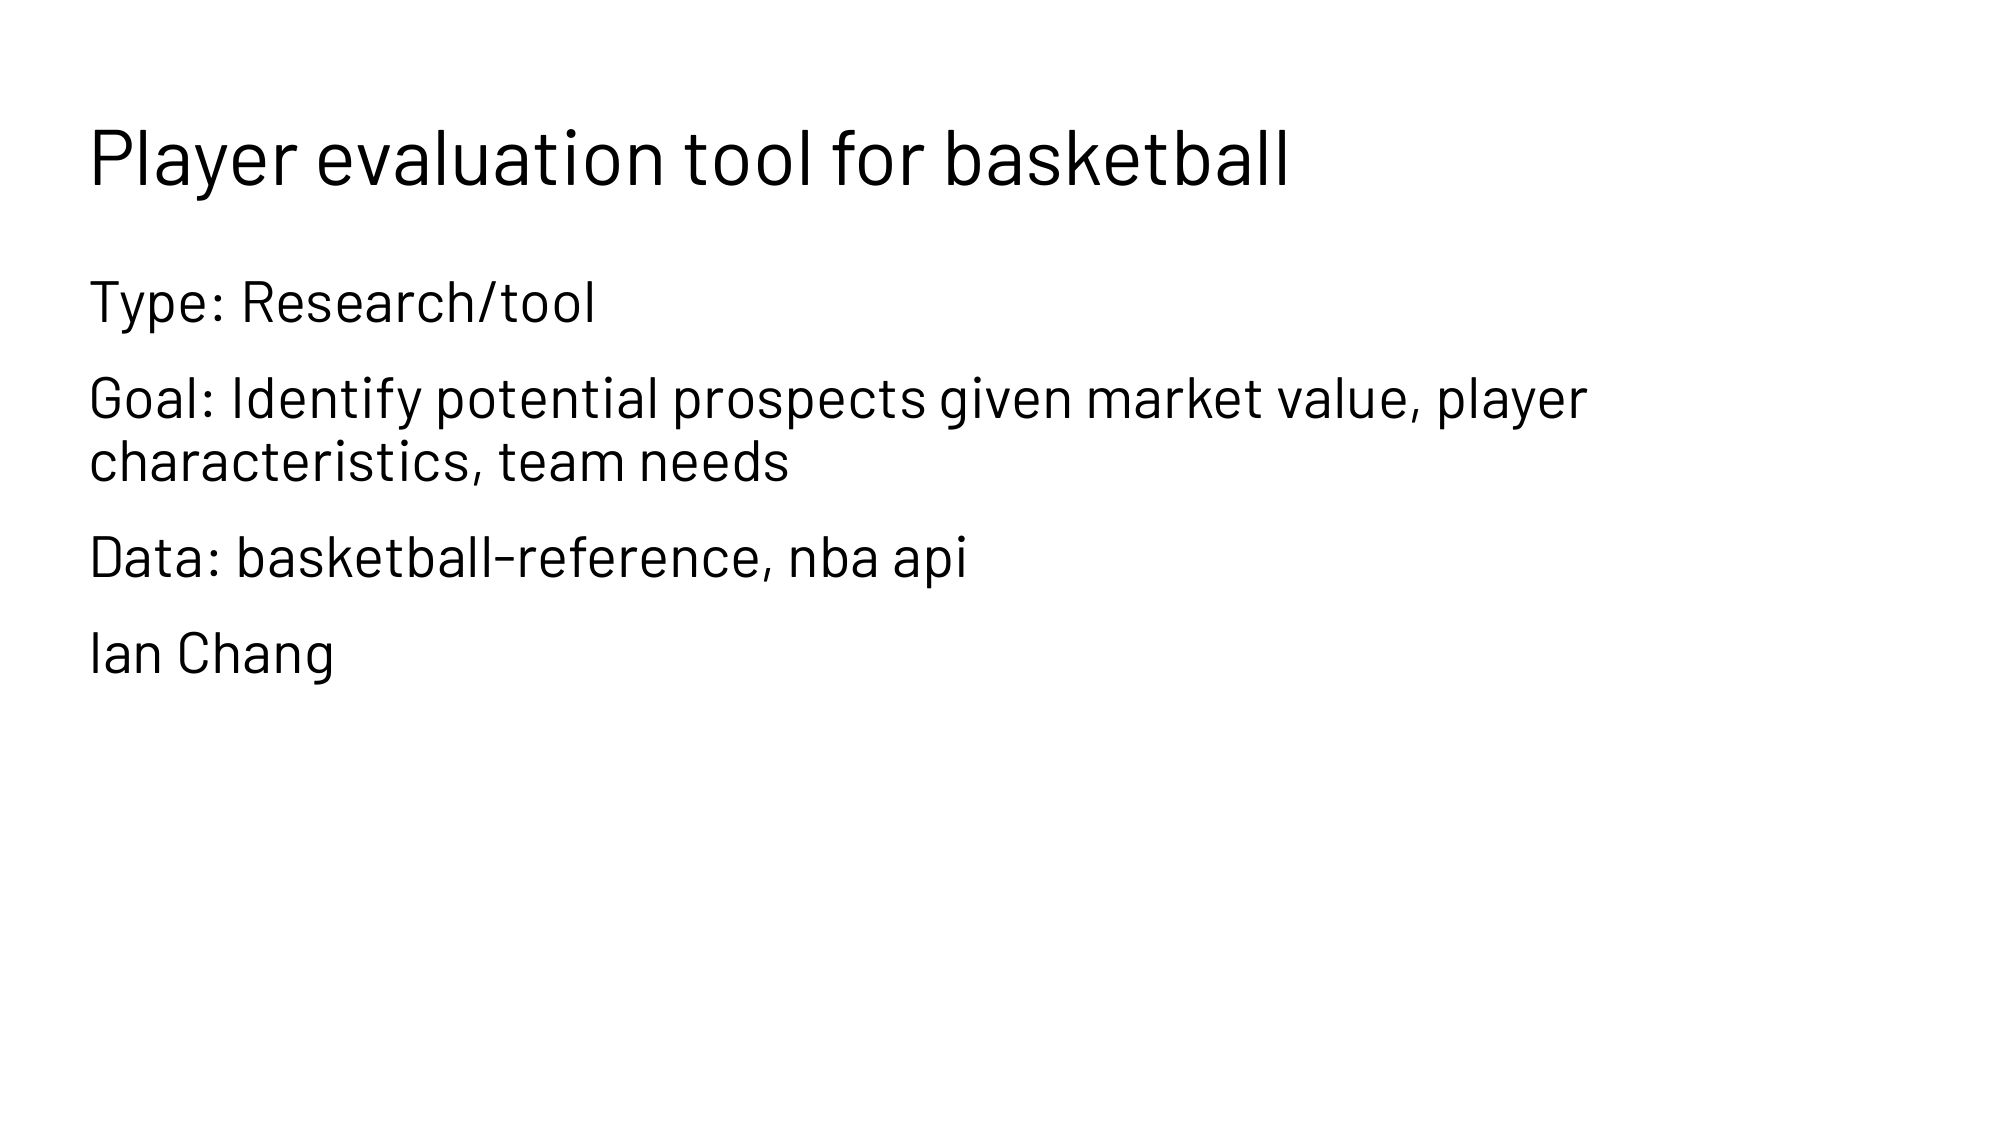

# Player evaluation tool for basketball
Type: Research/tool
Goal: Identify potential prospects given market value, player characteristics, team needs
Data: basketball-reference, nba api
Ian Chang